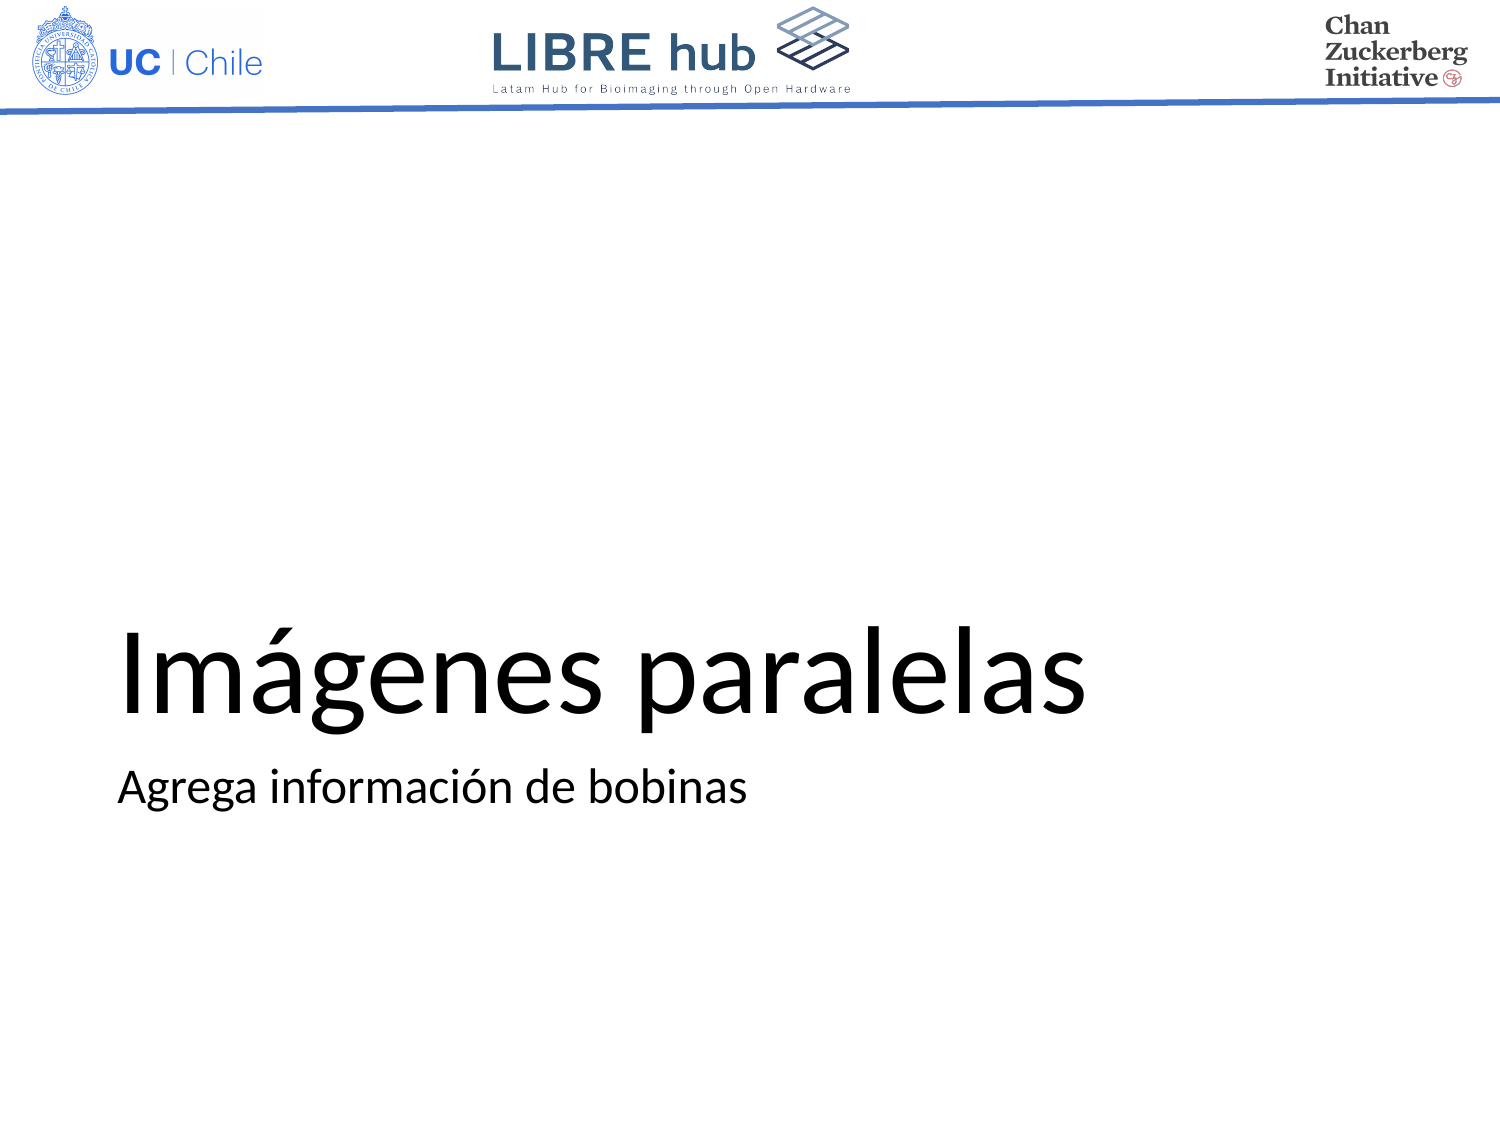

# Imágenes paralelas
Agrega información de bobinas